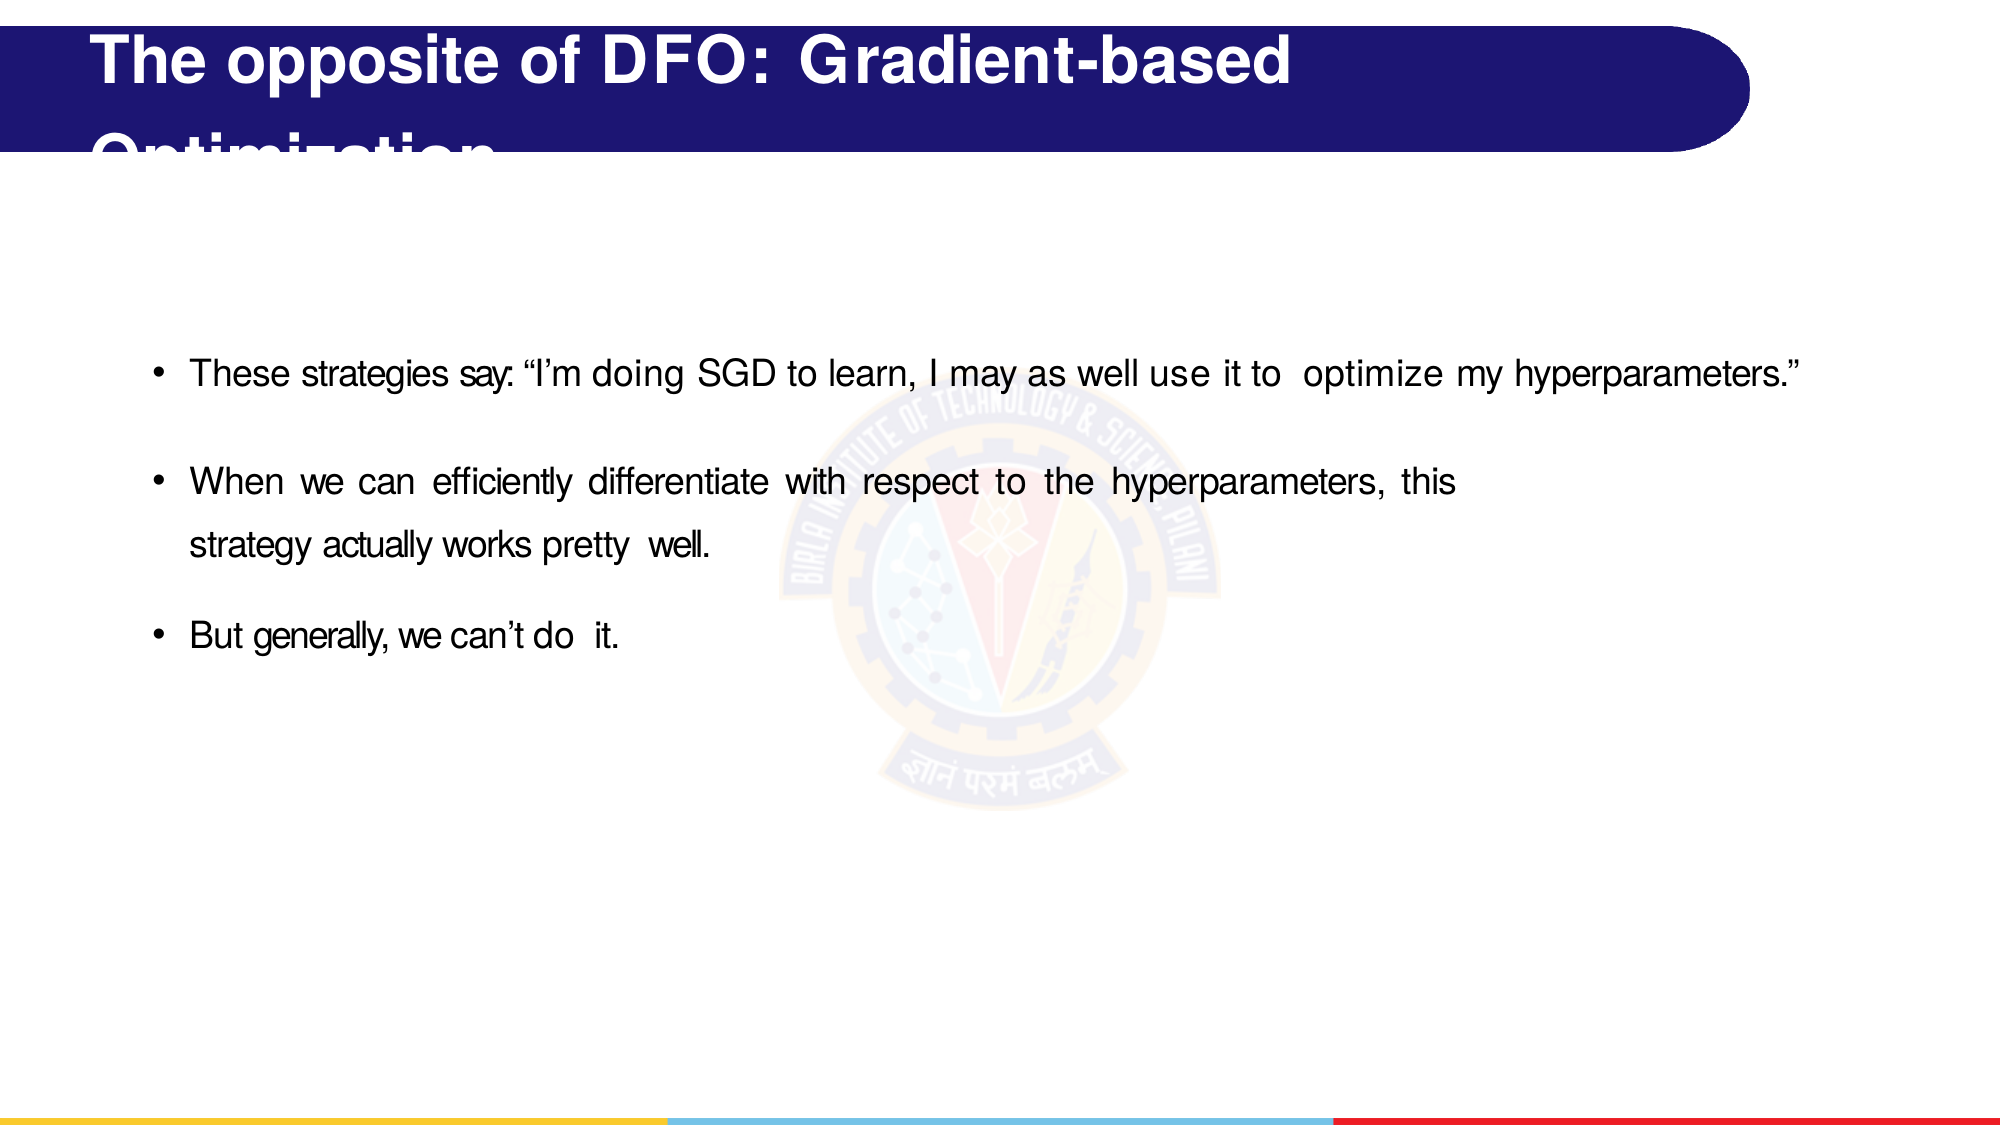

# The opposite of DFO: Gradient-based Optimization

These strategies say: “I’m doing SGD to learn, I may as well use it to  optimize my hyperparameters.”

When we can efficiently differentiate with respect to the hyperparameters, this strategy actually works pretty well.

But generally, we can’t do it.